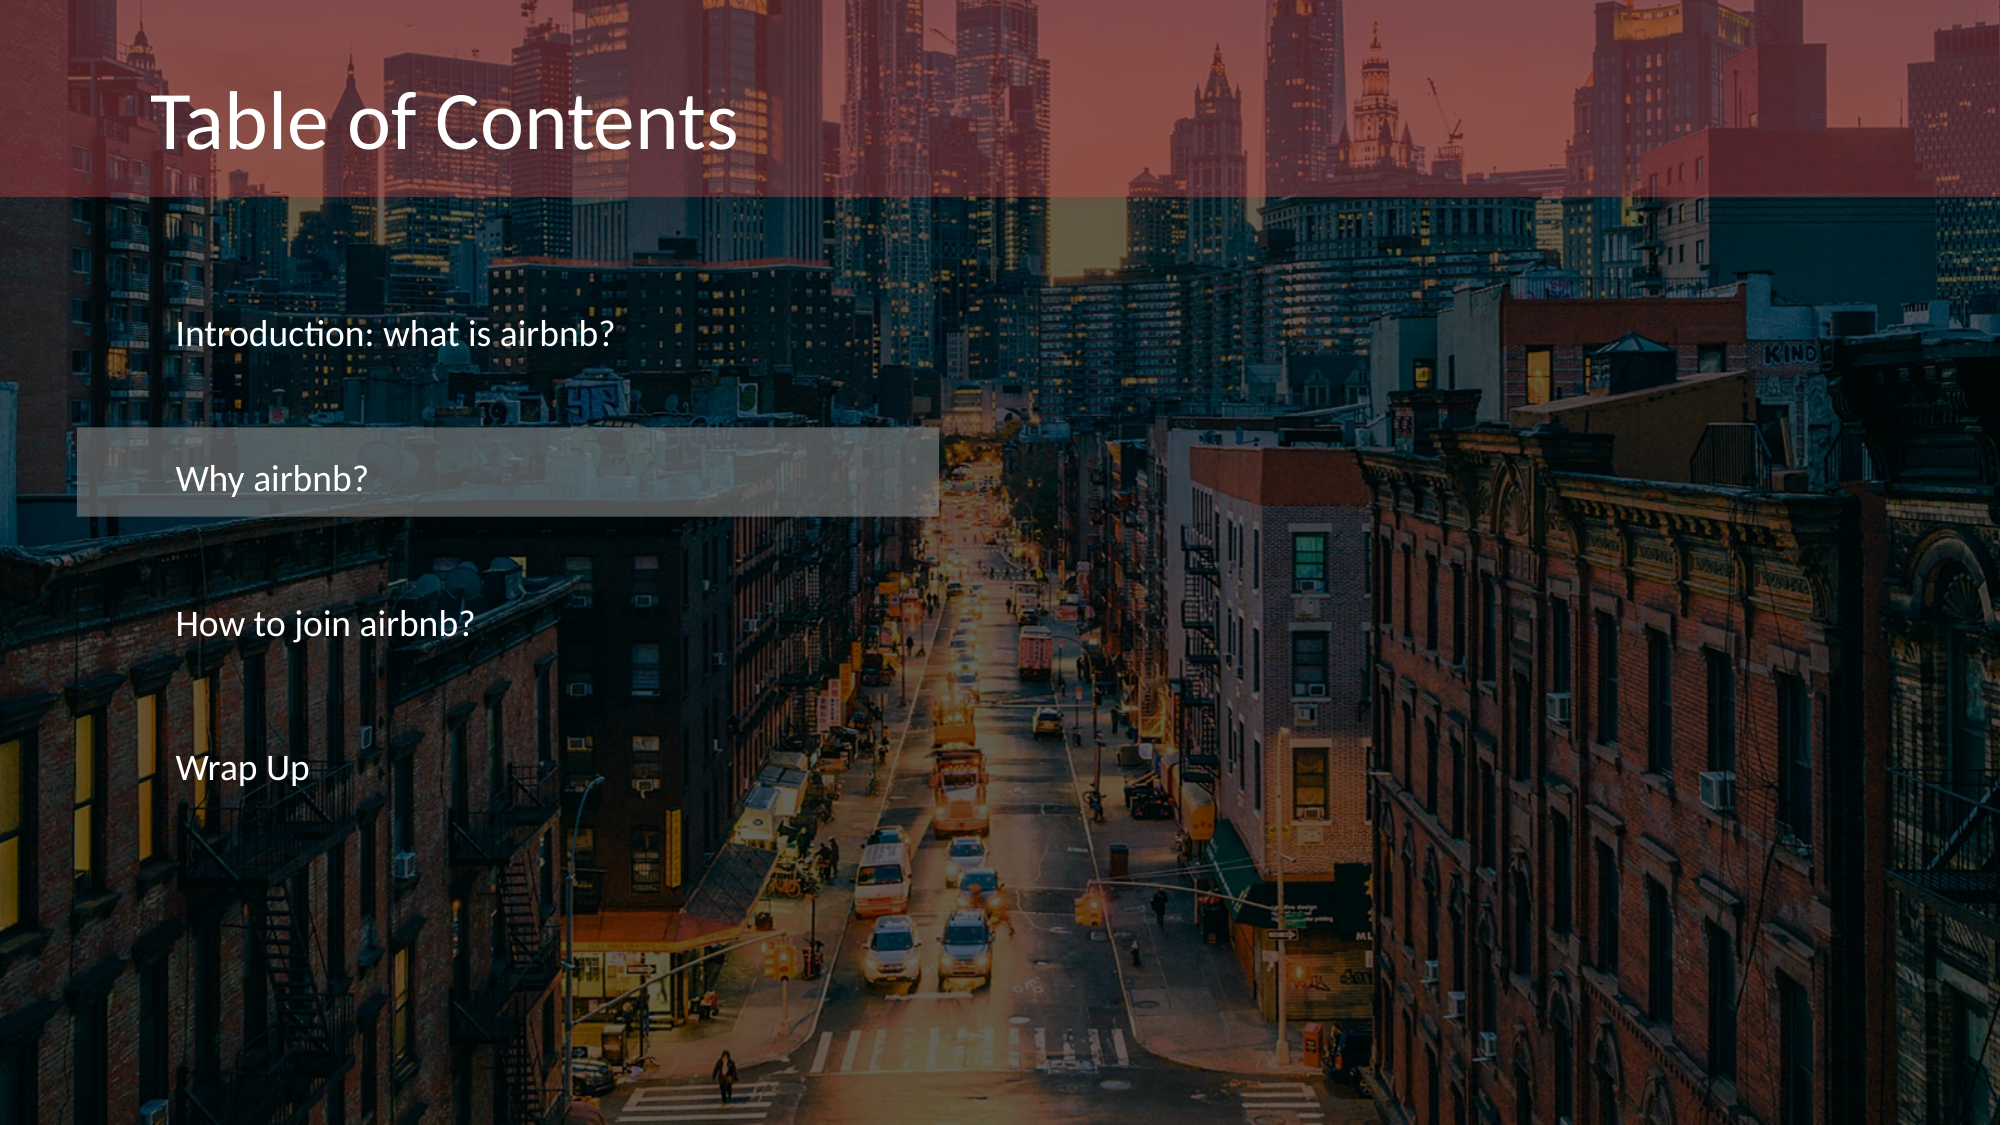

Introduction: what is airbnb?

Why airbnb?
How to join airbnb?
Wrap Up